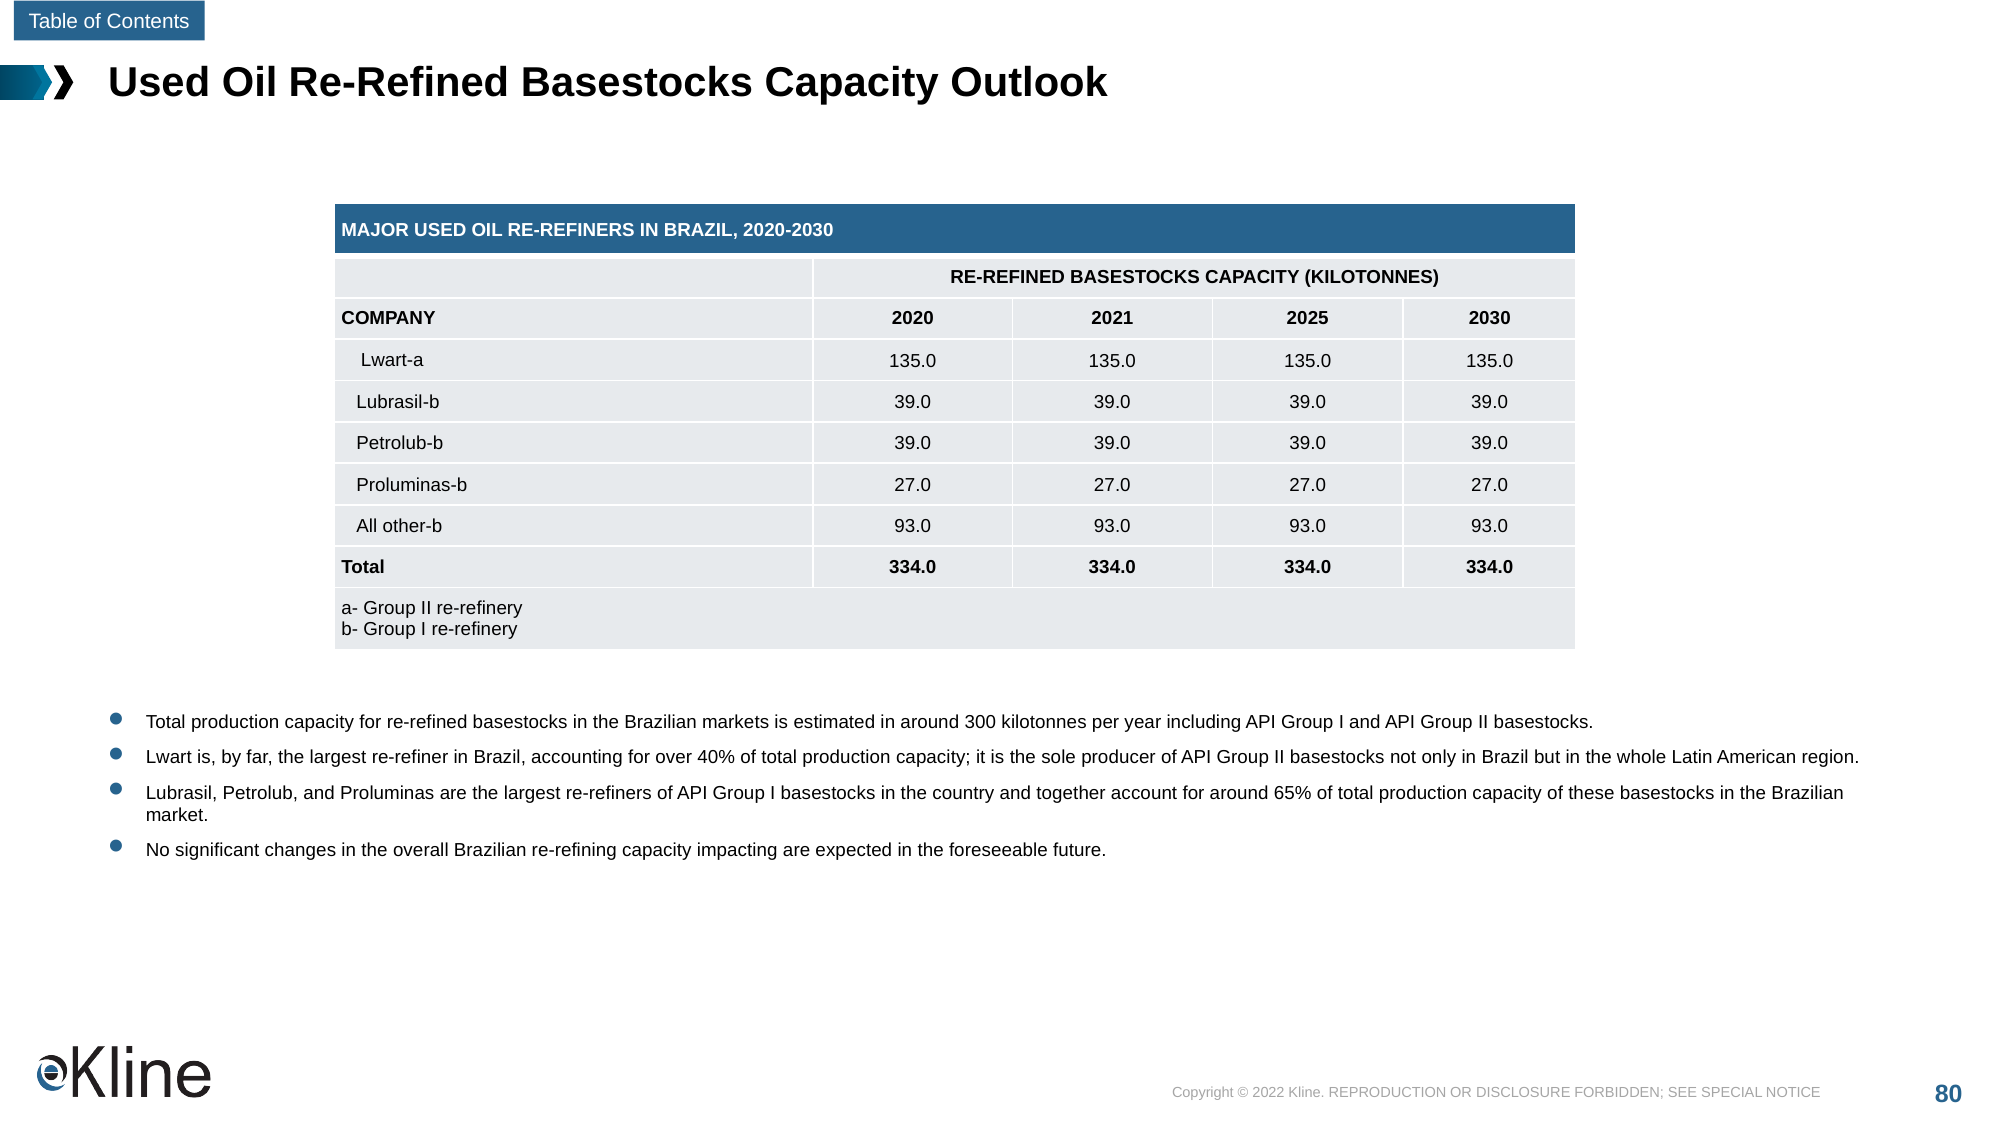

# Used Oil Re-Refined Basestocks Capacity Outlook
| MAJOR USED OIL RE-REFINERS IN BRAZIL, 2020-2030 |  |  |  |  |
| --- | --- | --- | --- | --- |
|  | RE-REFINED BASESTOCKS CAPACITY (KILOTONNES) |  |  |  |
| COMPANY | 2020 | 2021 | 2025 | 2030 |
| Lwart-a | 135.0 | 135.0 | 135.0 | 135.0 |
| Lubrasil-b | 39.0 | 39.0 | 39.0 | 39.0 |
| Petrolub-b | 39.0 | 39.0 | 39.0 | 39.0 |
| Proluminas-b | 27.0 | 27.0 | 27.0 | 27.0 |
| All other-b | 93.0 | 93.0 | 93.0 | 93.0 |
| Total | 334.0 | 334.0 | 334.0 | 334.0 |
| a- Group II re-refinery b- Group I re-refinery |  |  |  |  |
Total production capacity for re-refined basestocks in the Brazilian markets is estimated in around 300 kilotonnes per year including API Group I and API Group II basestocks.
Lwart is, by far, the largest re-refiner in Brazil, accounting for over 40% of total production capacity; it is the sole producer of API Group II basestocks not only in Brazil but in the whole Latin American region.
Lubrasil, Petrolub, and Proluminas are the largest re-refiners of API Group I basestocks in the country and together account for around 65% of total production capacity of these basestocks in the Brazilian market.
No significant changes in the overall Brazilian re-refining capacity impacting are expected in the foreseeable future.